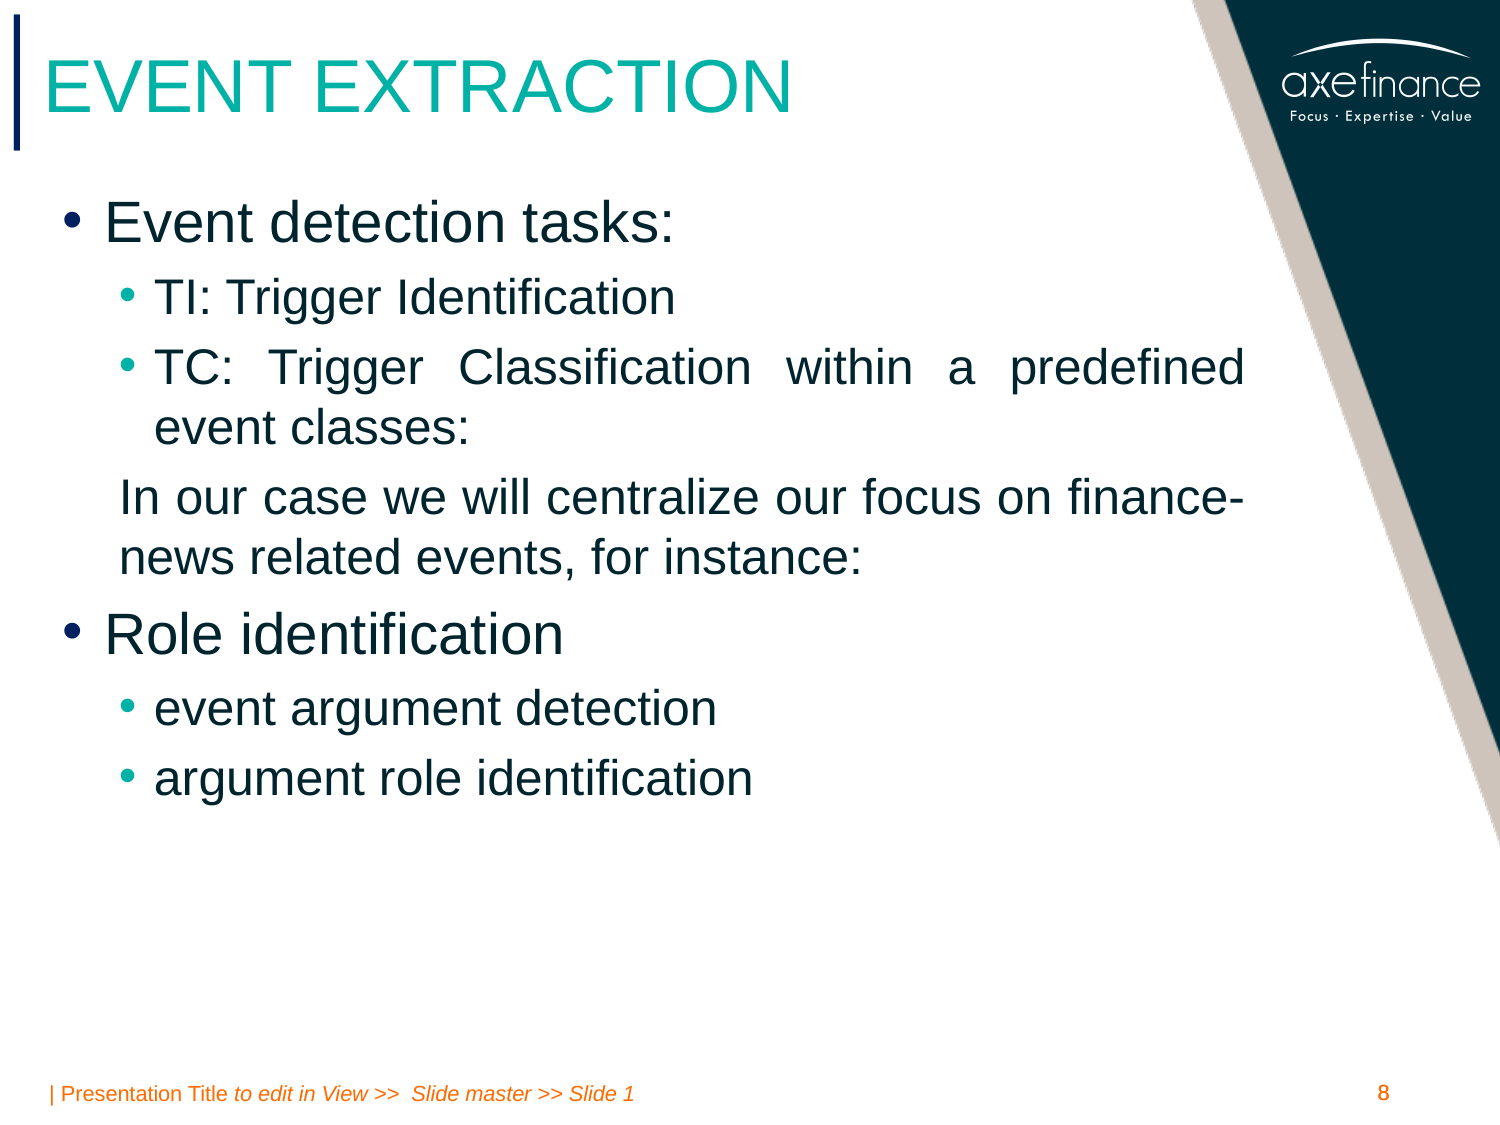

# Event extraction
Event detection tasks:
TI: Trigger Identification
TC: Trigger Classification within a predefined event classes:
In our case we will centralize our focus on finance-news related events, for instance:
Role identification
event argument detection
argument role identification